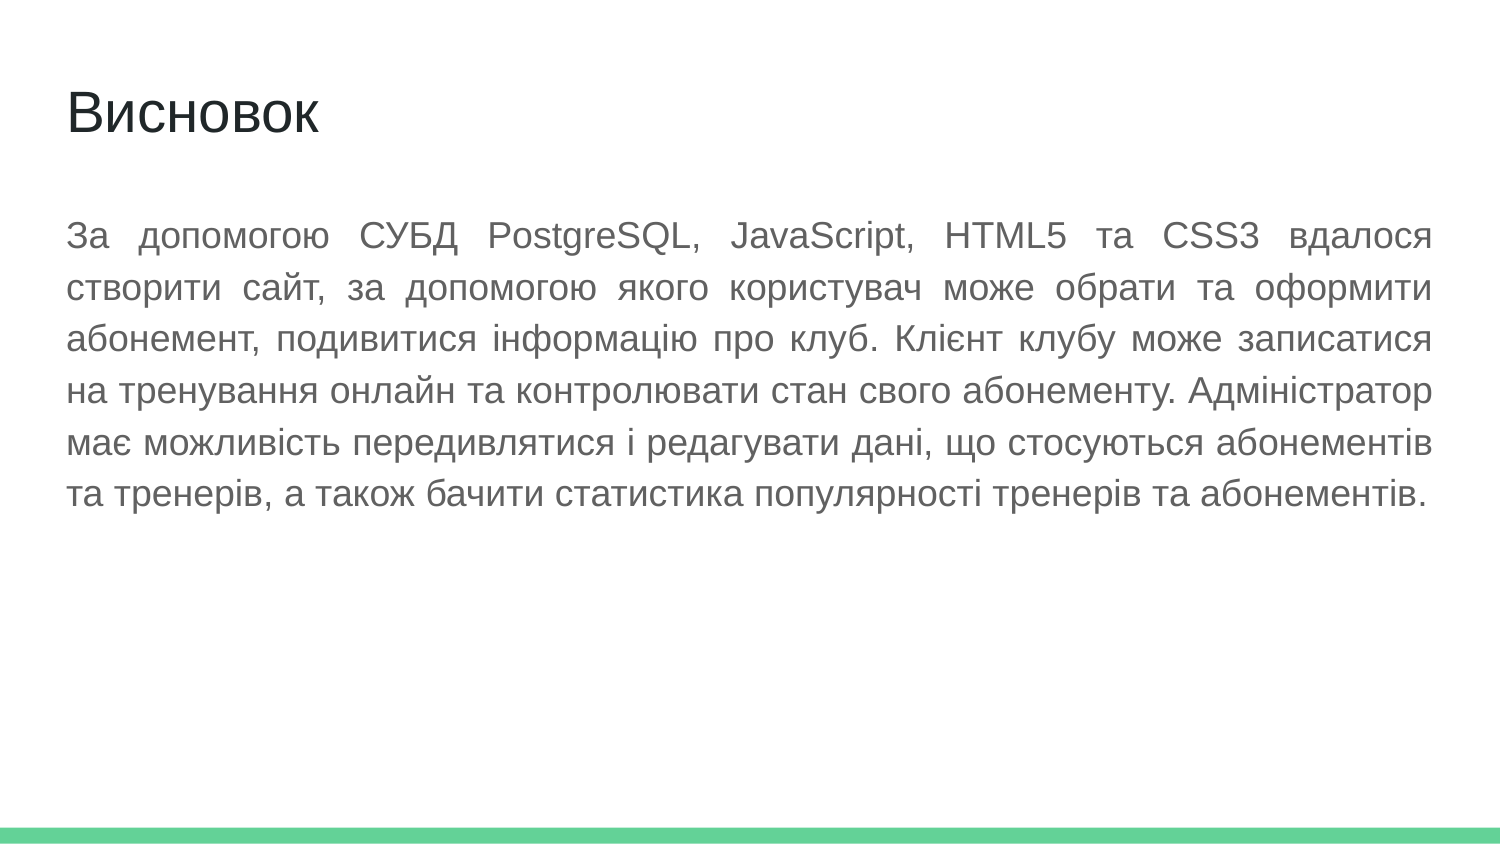

# Висновок
За допомогою СУБД PostgreSQL, JavaScript, HTML5 та CSS3 вдалося створити сайт, за допомогою якого користувач може обрати та оформити абонемент, подивитися інформацію про клуб. Клієнт клубу може записатися на тренування онлайн та контролювати стан свого абонементу. Адміністратор має можливість передивлятися і редагувати дані, що стосуються абонементів та тренерів, а також бачити статистика популярності тренерів та абонементів.